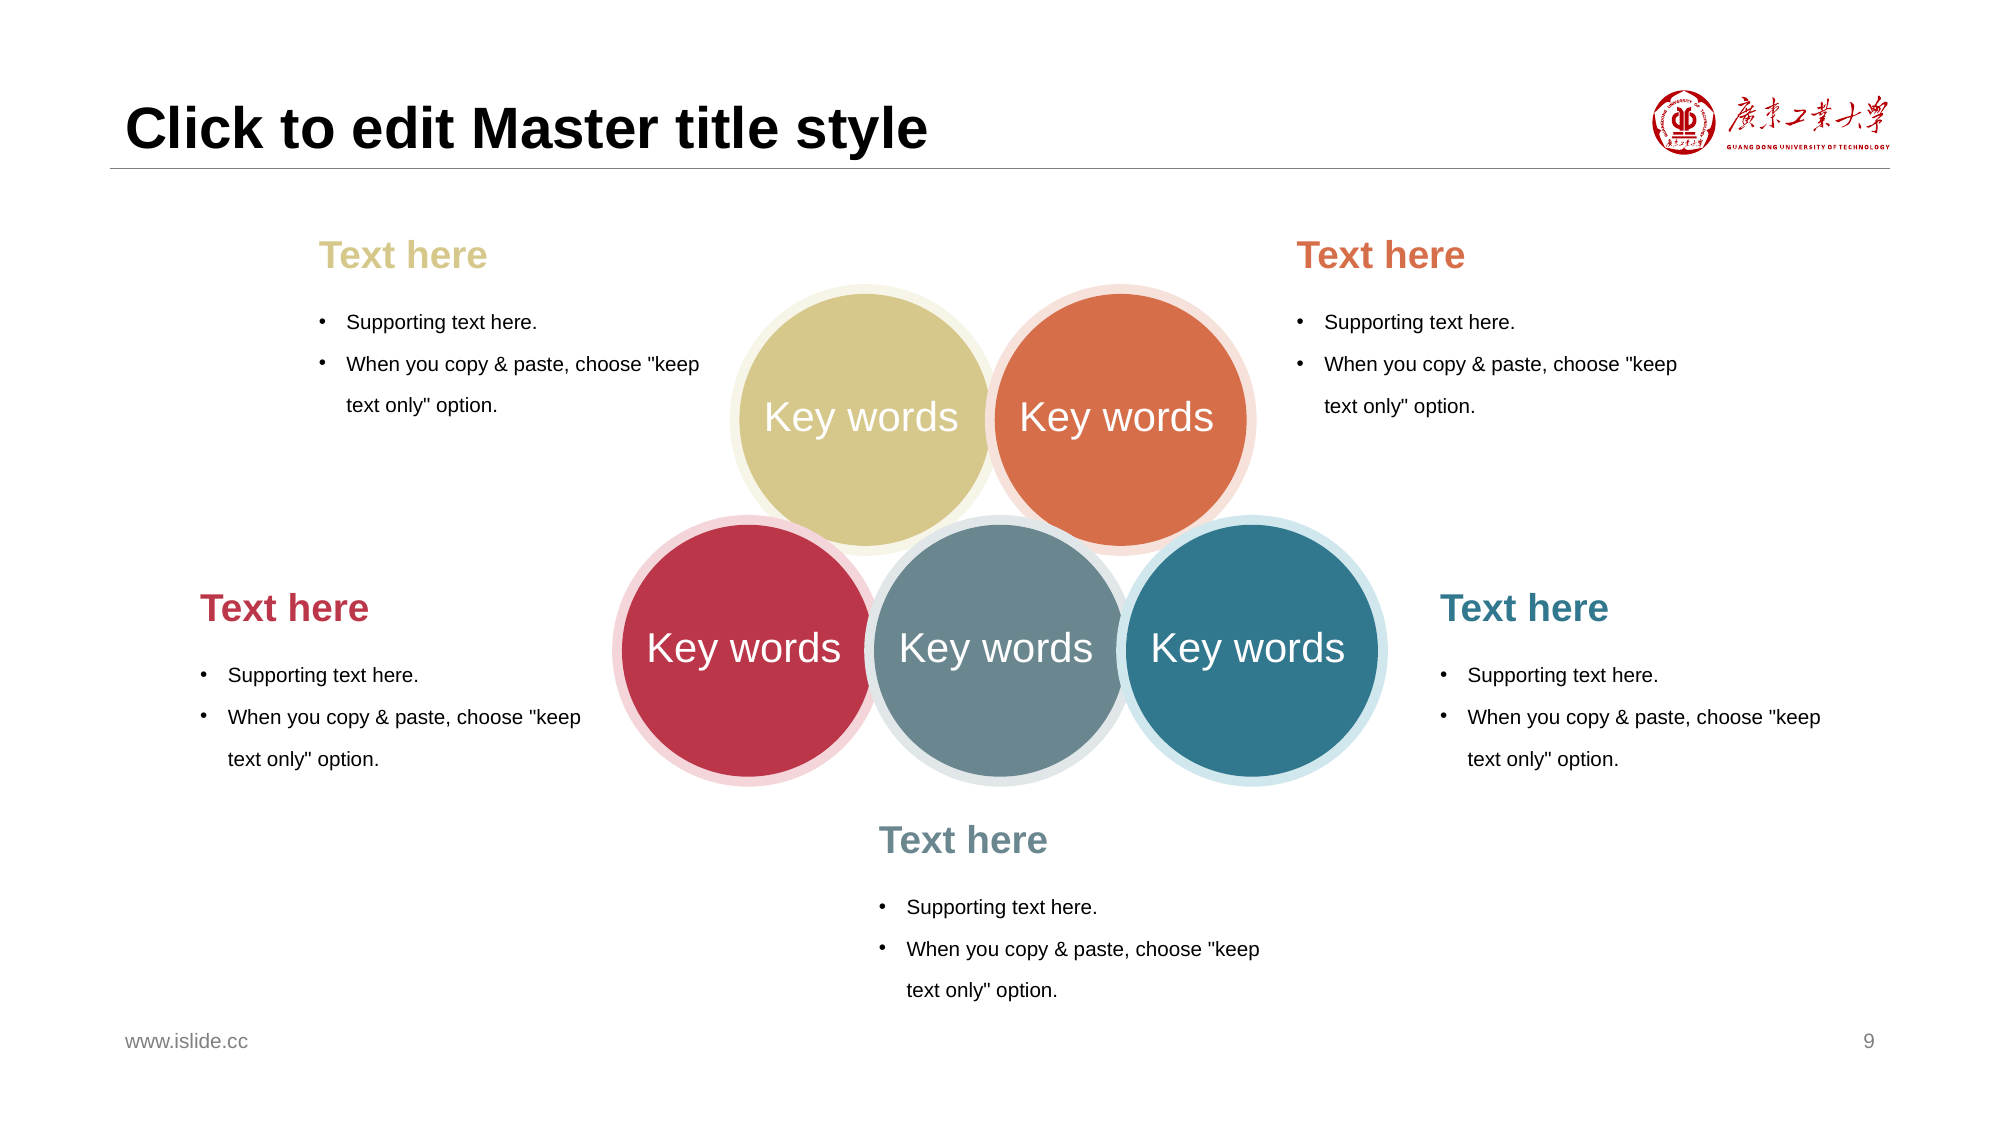

# Click to edit Master title style
Text here
Text here
Supporting text here.
When you copy & paste, choose "keep text only" option.

Supporting text here.
When you copy & paste, choose "keep text only" option.

Key words
Key words

Text here
Text here
Key words
Key words
Key words
Supporting text here.
When you copy & paste, choose "keep text only" option.
Supporting text here.
When you copy & paste, choose "keep text only" option.
Text here
Supporting text here.
When you copy & paste, choose "keep text only" option.
www.islide.cc
9